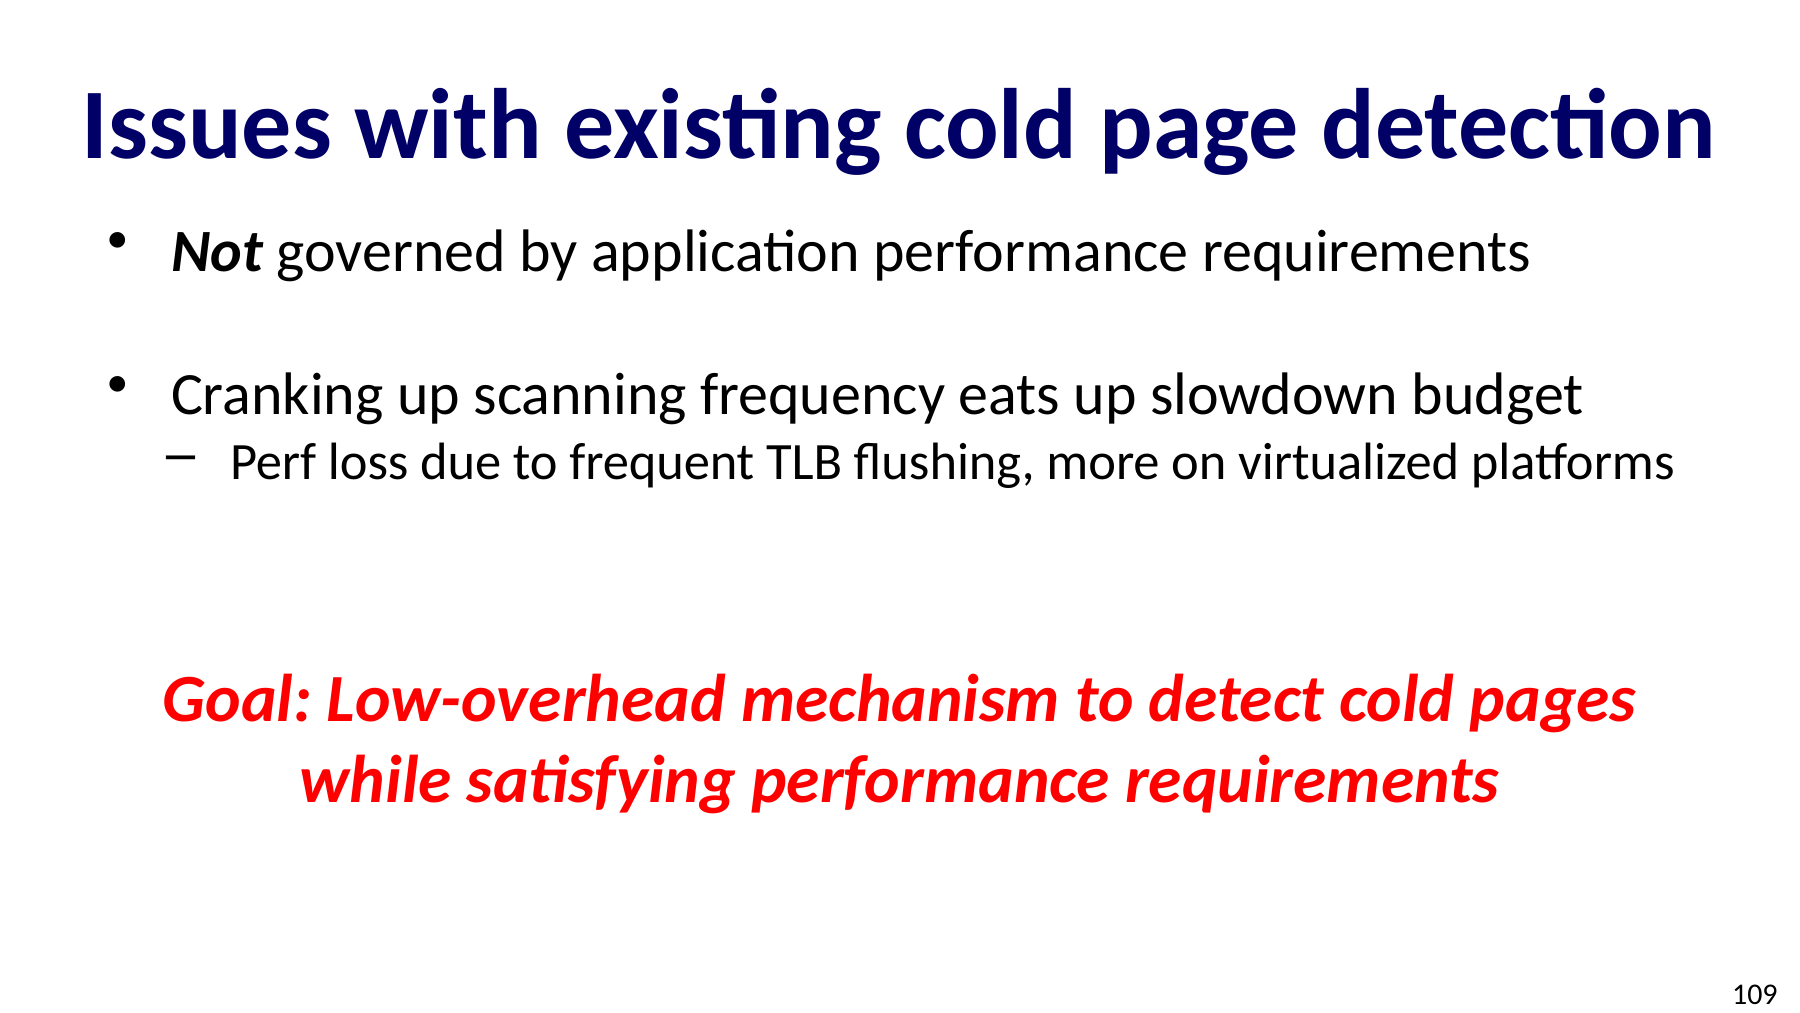

# Issues with existing cold page detection
Not governed by application performance requirements

Cranking up scanning frequency eats up slowdown budget
Perf loss due to frequent TLB flushing, more on virtualized platforms
Goal: Low-overhead mechanism to detect cold pages
while satisfying performance requirements
109